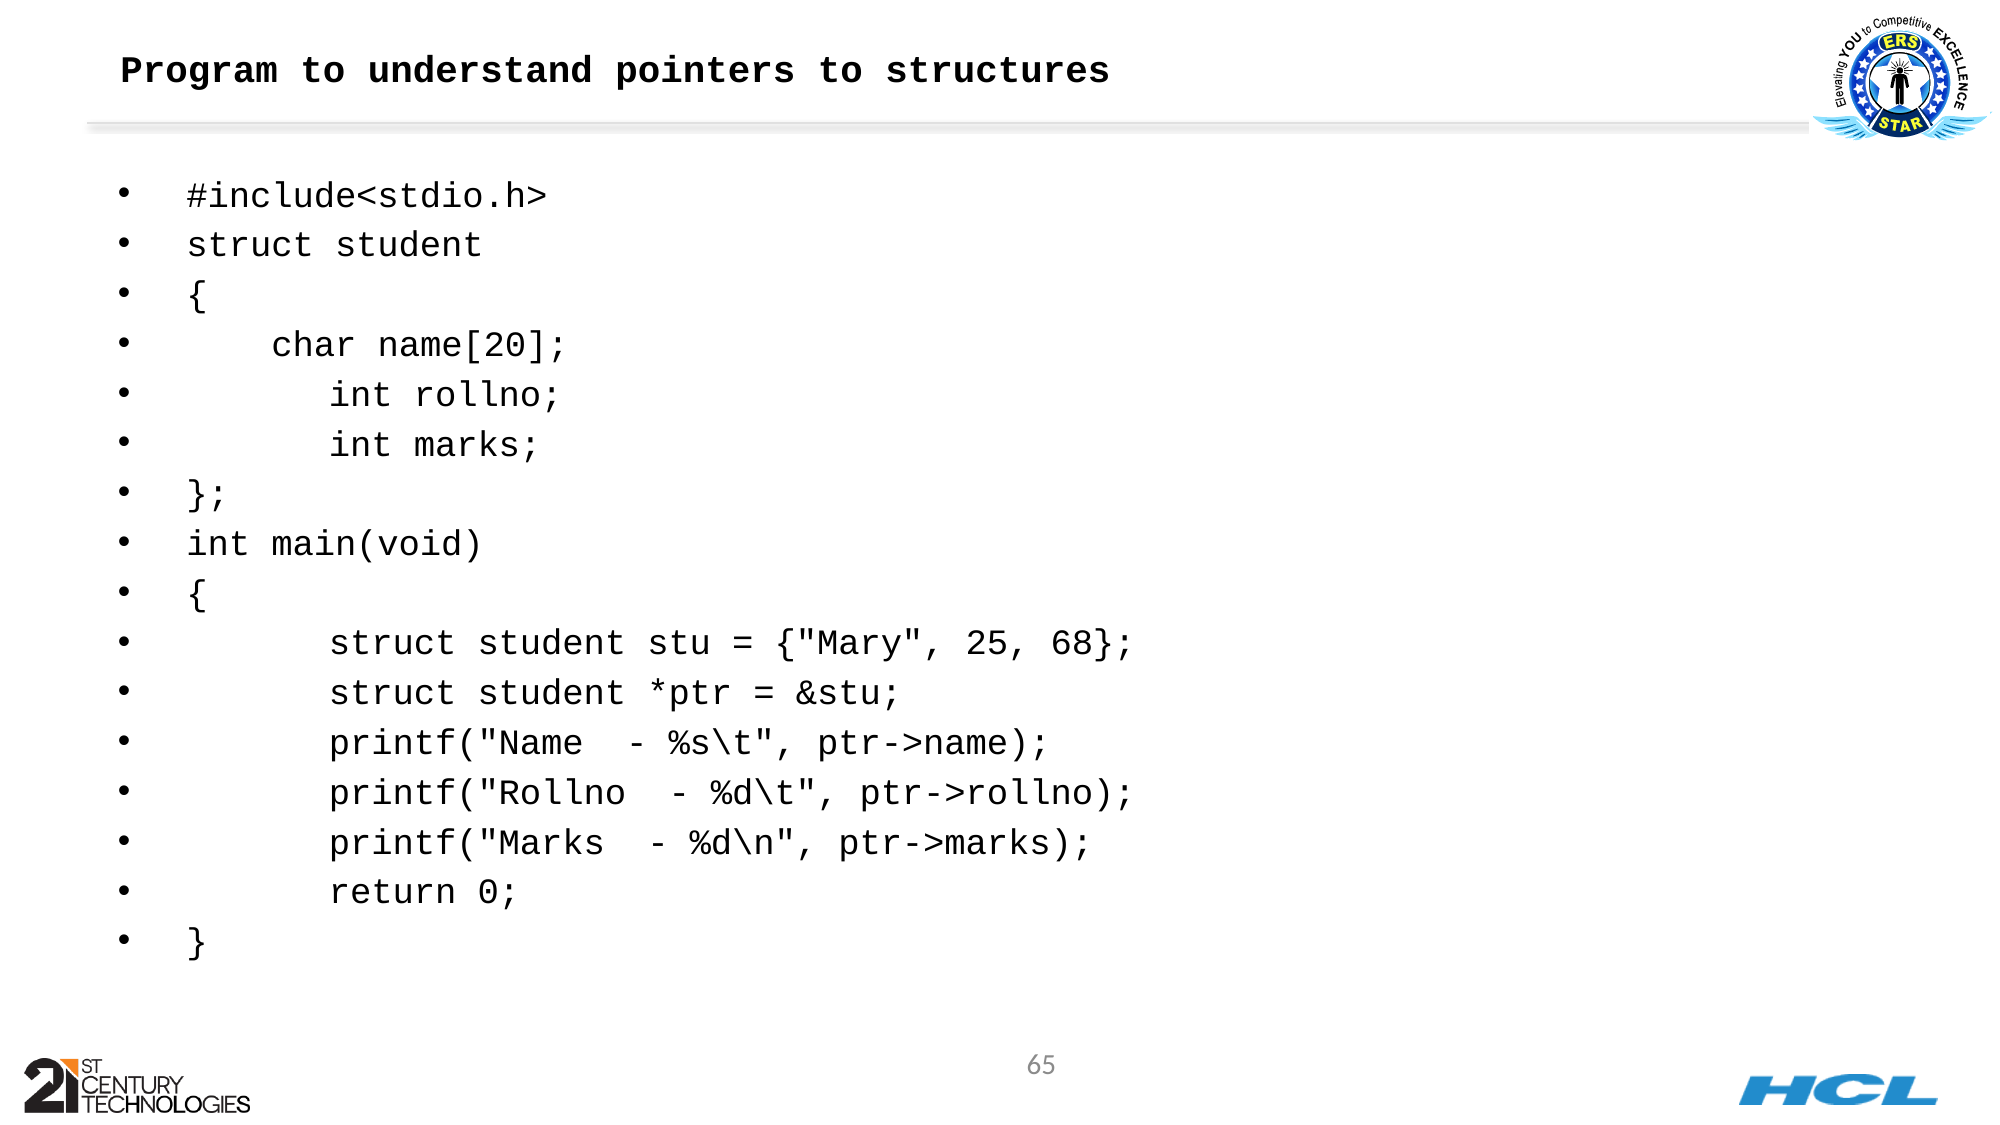

# Program to understand pointers to structures
#include<stdio.h>
struct student
{
    char name[20];
	int rollno;
	int marks;
};
int main(void)
{
	struct student stu = {"Mary", 25, 68};
	struct student *ptr = &stu;
	printf("Name  - %s\t", ptr->name);
	printf("Rollno  - %d\t", ptr->rollno);
	printf("Marks  - %d\n", ptr->marks);
	return 0;
}

65